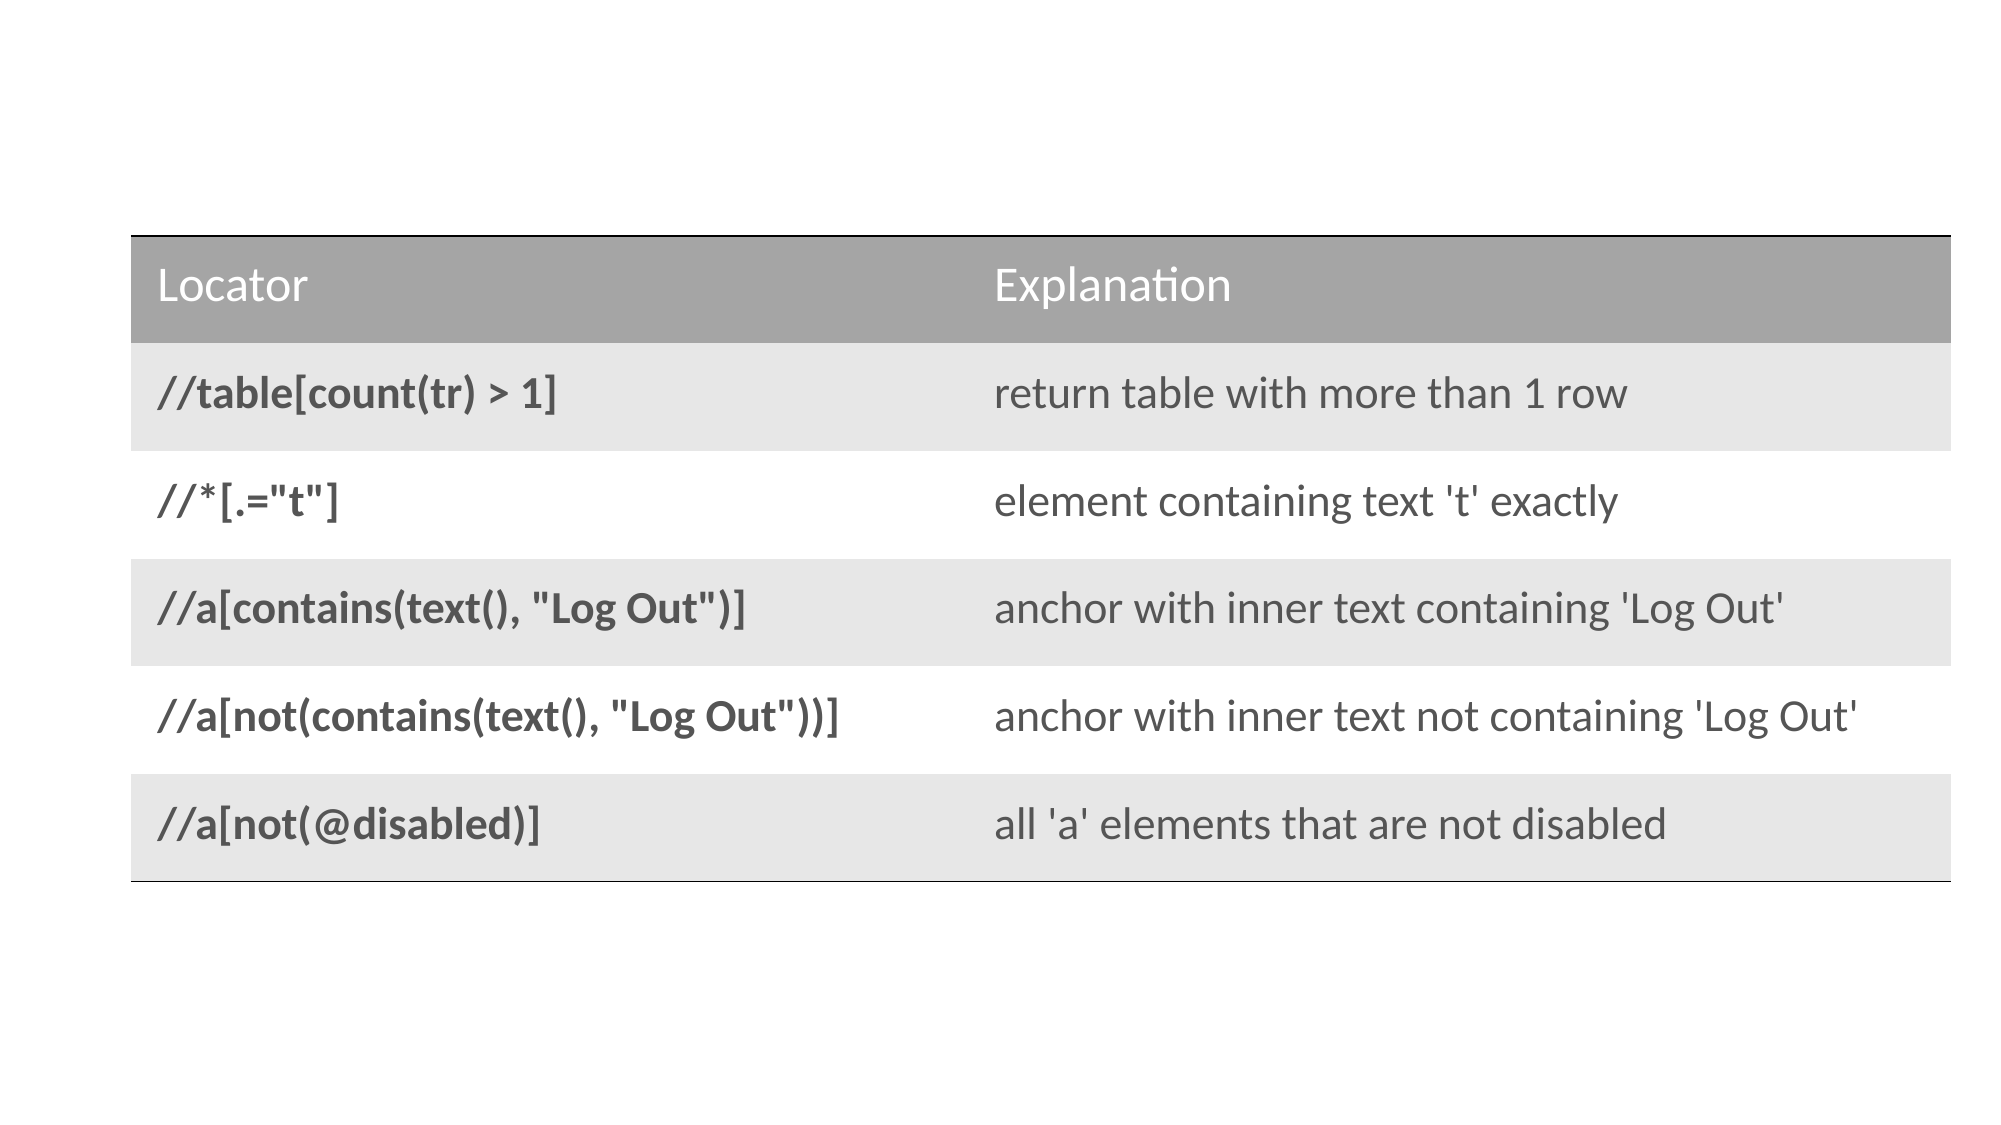

| Locator | Explanation |
| --- | --- |
| //table[count(tr) > 1] | return table with more than 1 row |
| //\*[.="t"] | element containing text 't' exactly |
| //a[contains(text(), "Log Out")] | anchor with inner text containing 'Log Out' |
| //a[not(contains(text(), "Log Out"))] | anchor with inner text not containing 'Log Out' |
| //a[not(@disabled)] | all 'a' elements that are not disabled |
XPath Methods